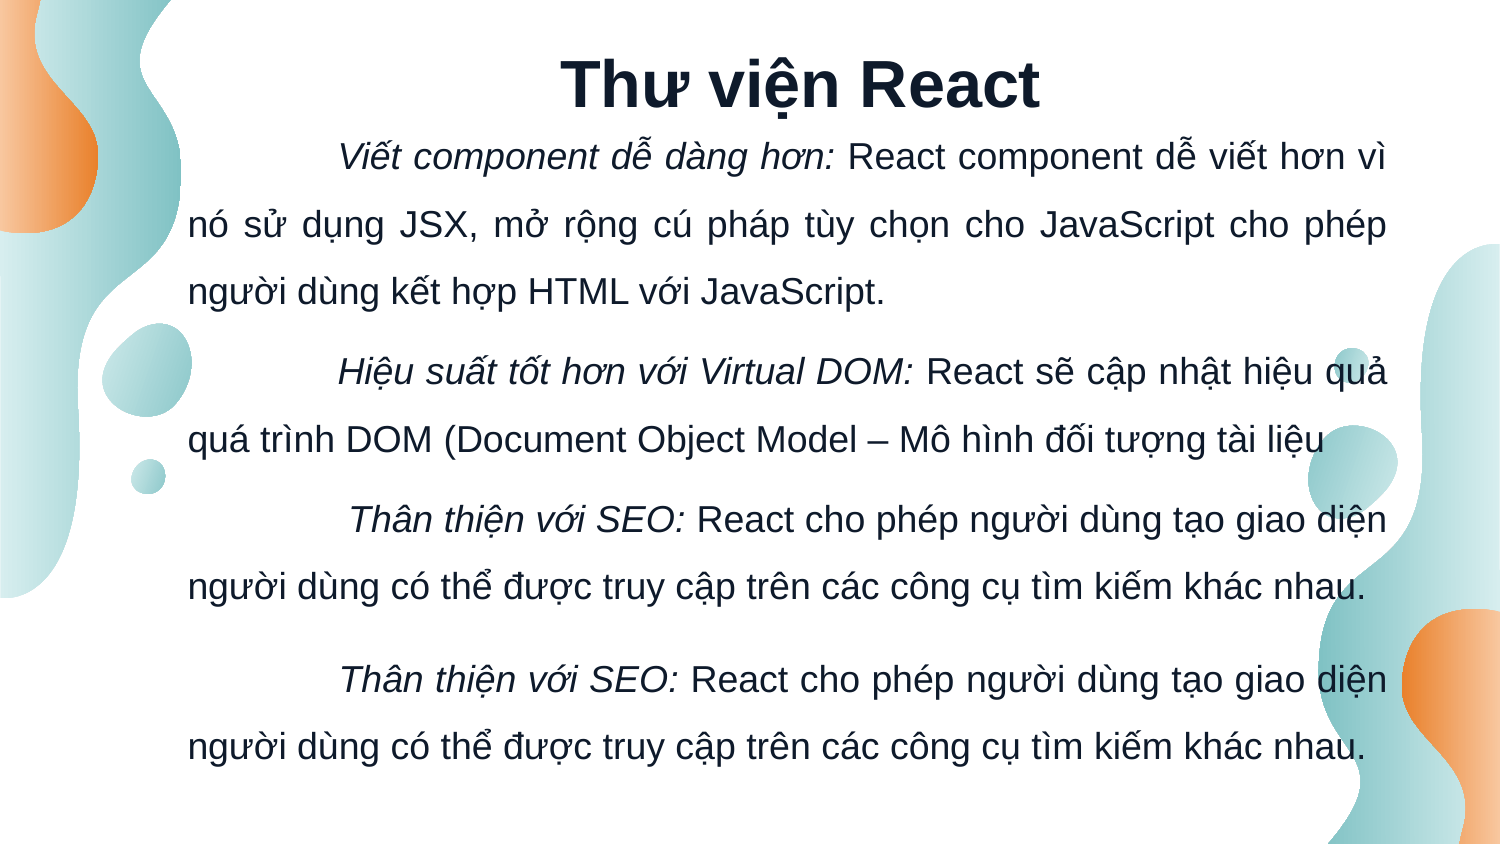

# Thư viện React
		Viết component dễ dàng hơn: React component dễ viết hơn vì nó sử dụng JSX, mở rộng cú pháp tùy chọn cho JavaScript cho phép người dùng kết hợp HTML với JavaScript.
	Hiệu suất tốt hơn với Virtual DOM: React sẽ cập nhật hiệu quả quá trình DOM (Document Object Model – Mô hình đối tượng tài liệu
		 Thân thiện với SEO: React cho phép người dùng tạo giao diện người dùng có thể được truy cập trên các công cụ tìm kiếm khác nhau.
 		Thân thiện với SEO: React cho phép người dùng tạo giao diện người dùng có thể được truy cập trên các công cụ tìm kiếm khác nhau.